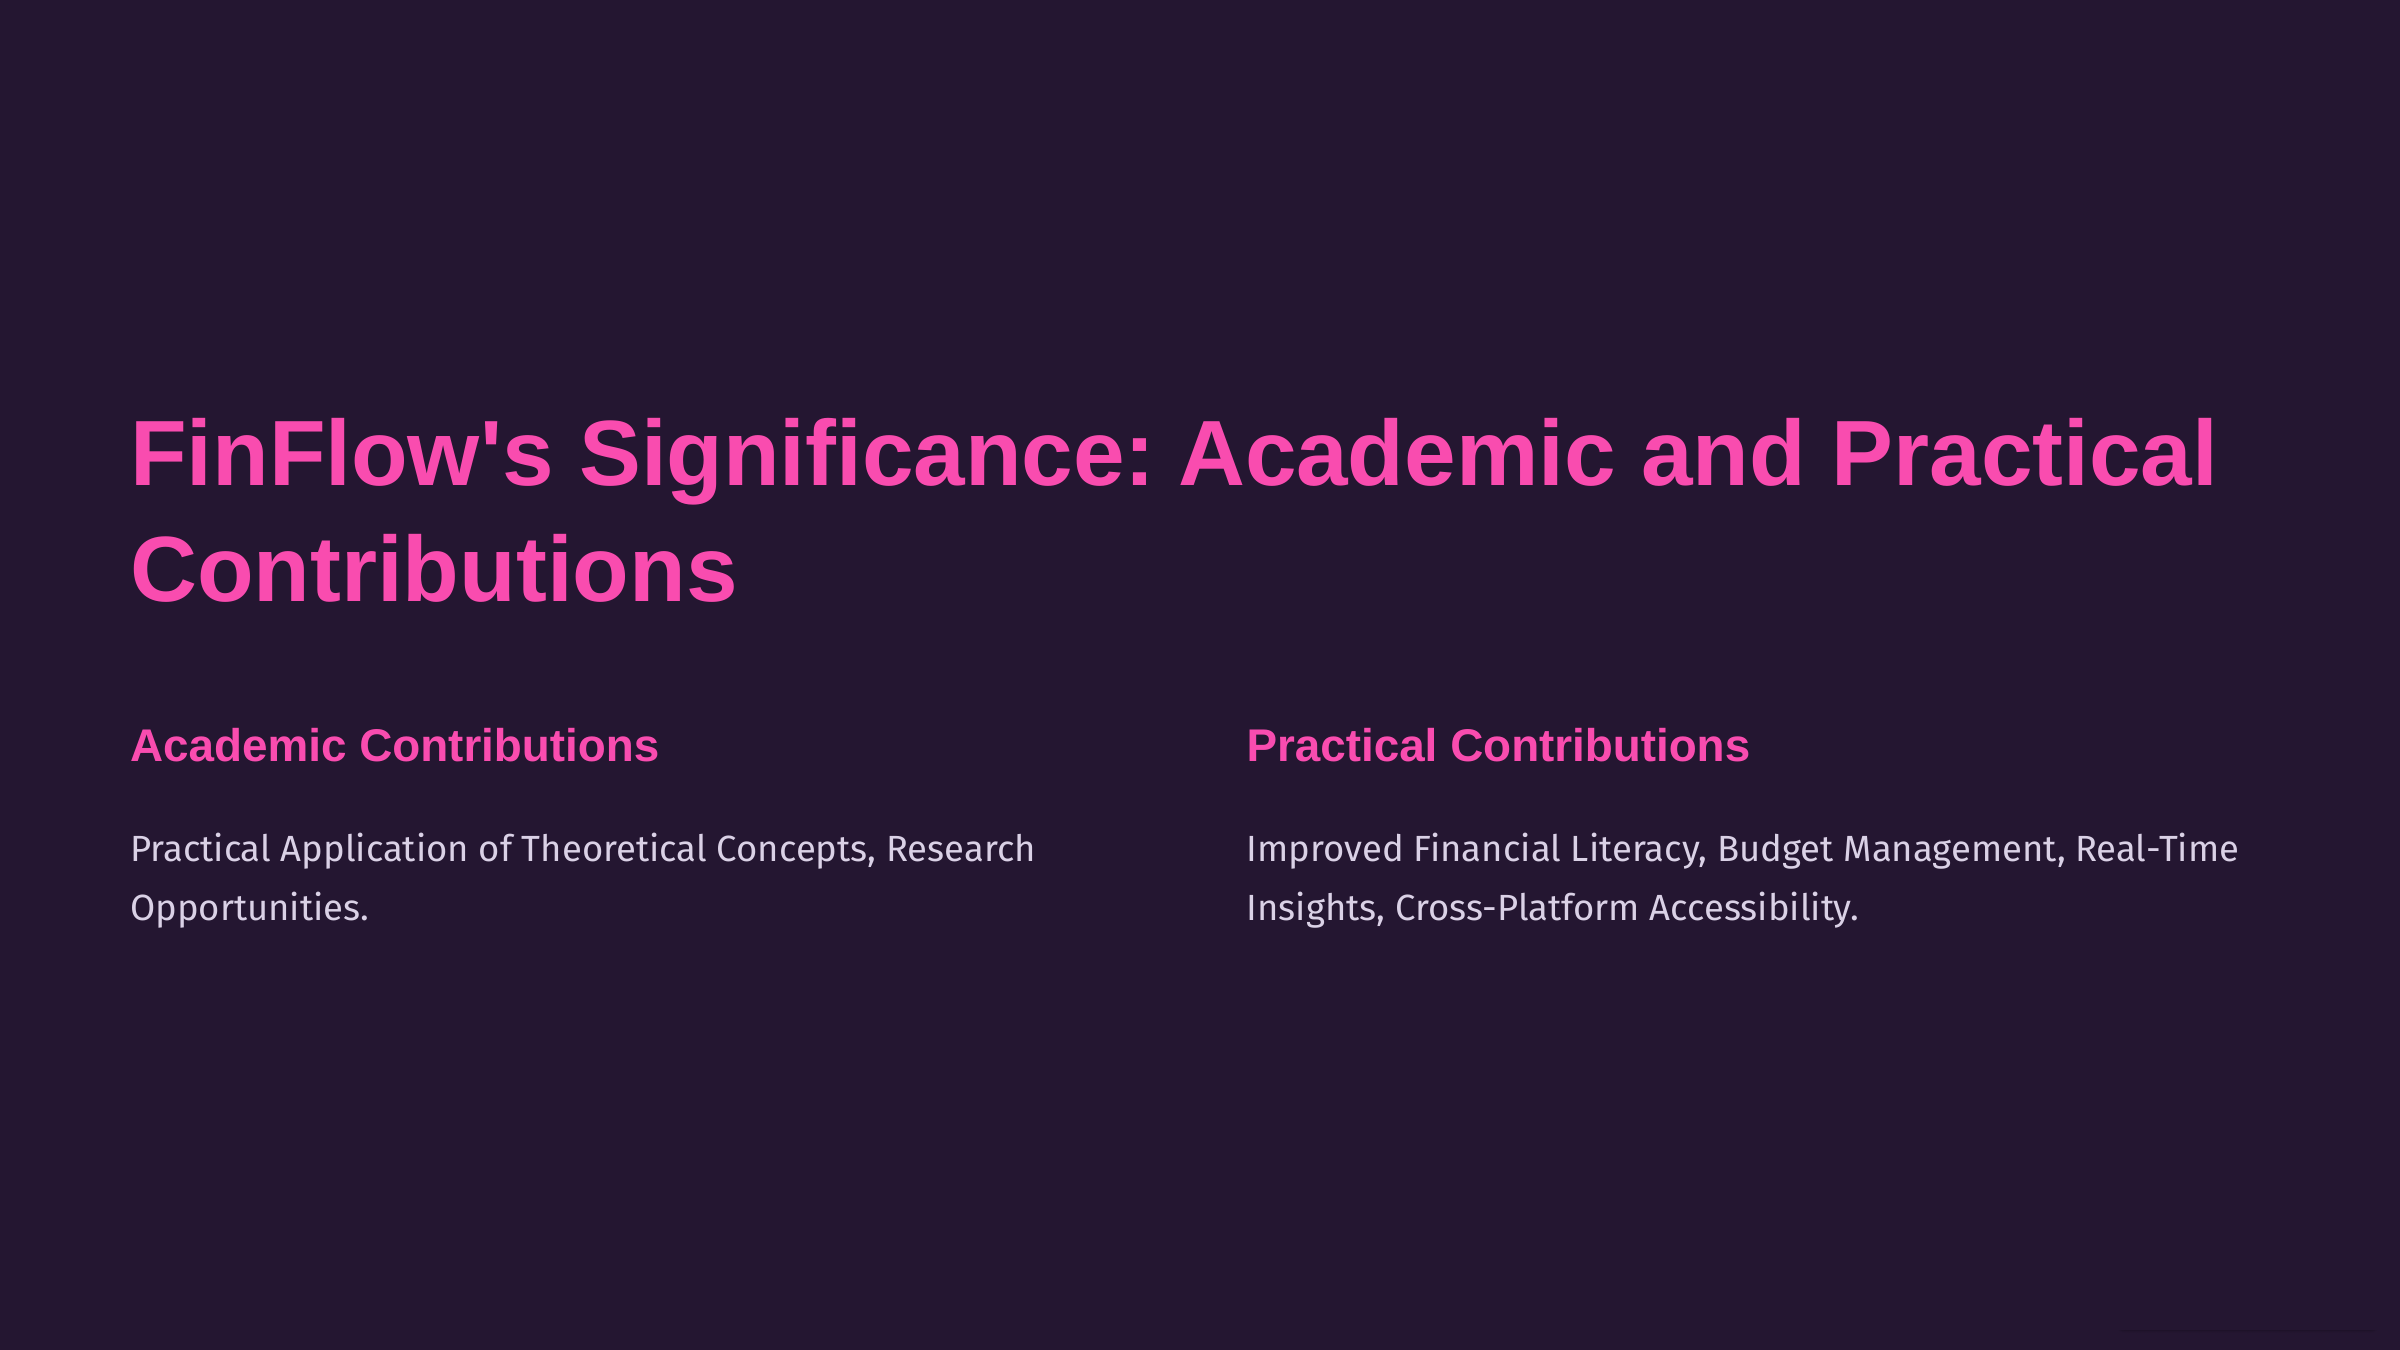

FinFlow's Significance: Academic and Practical Contributions
Academic Contributions
Practical Contributions
Practical Application of Theoretical Concepts, Research Opportunities.
Improved Financial Literacy, Budget Management, Real-Time Insights, Cross-Platform Accessibility.